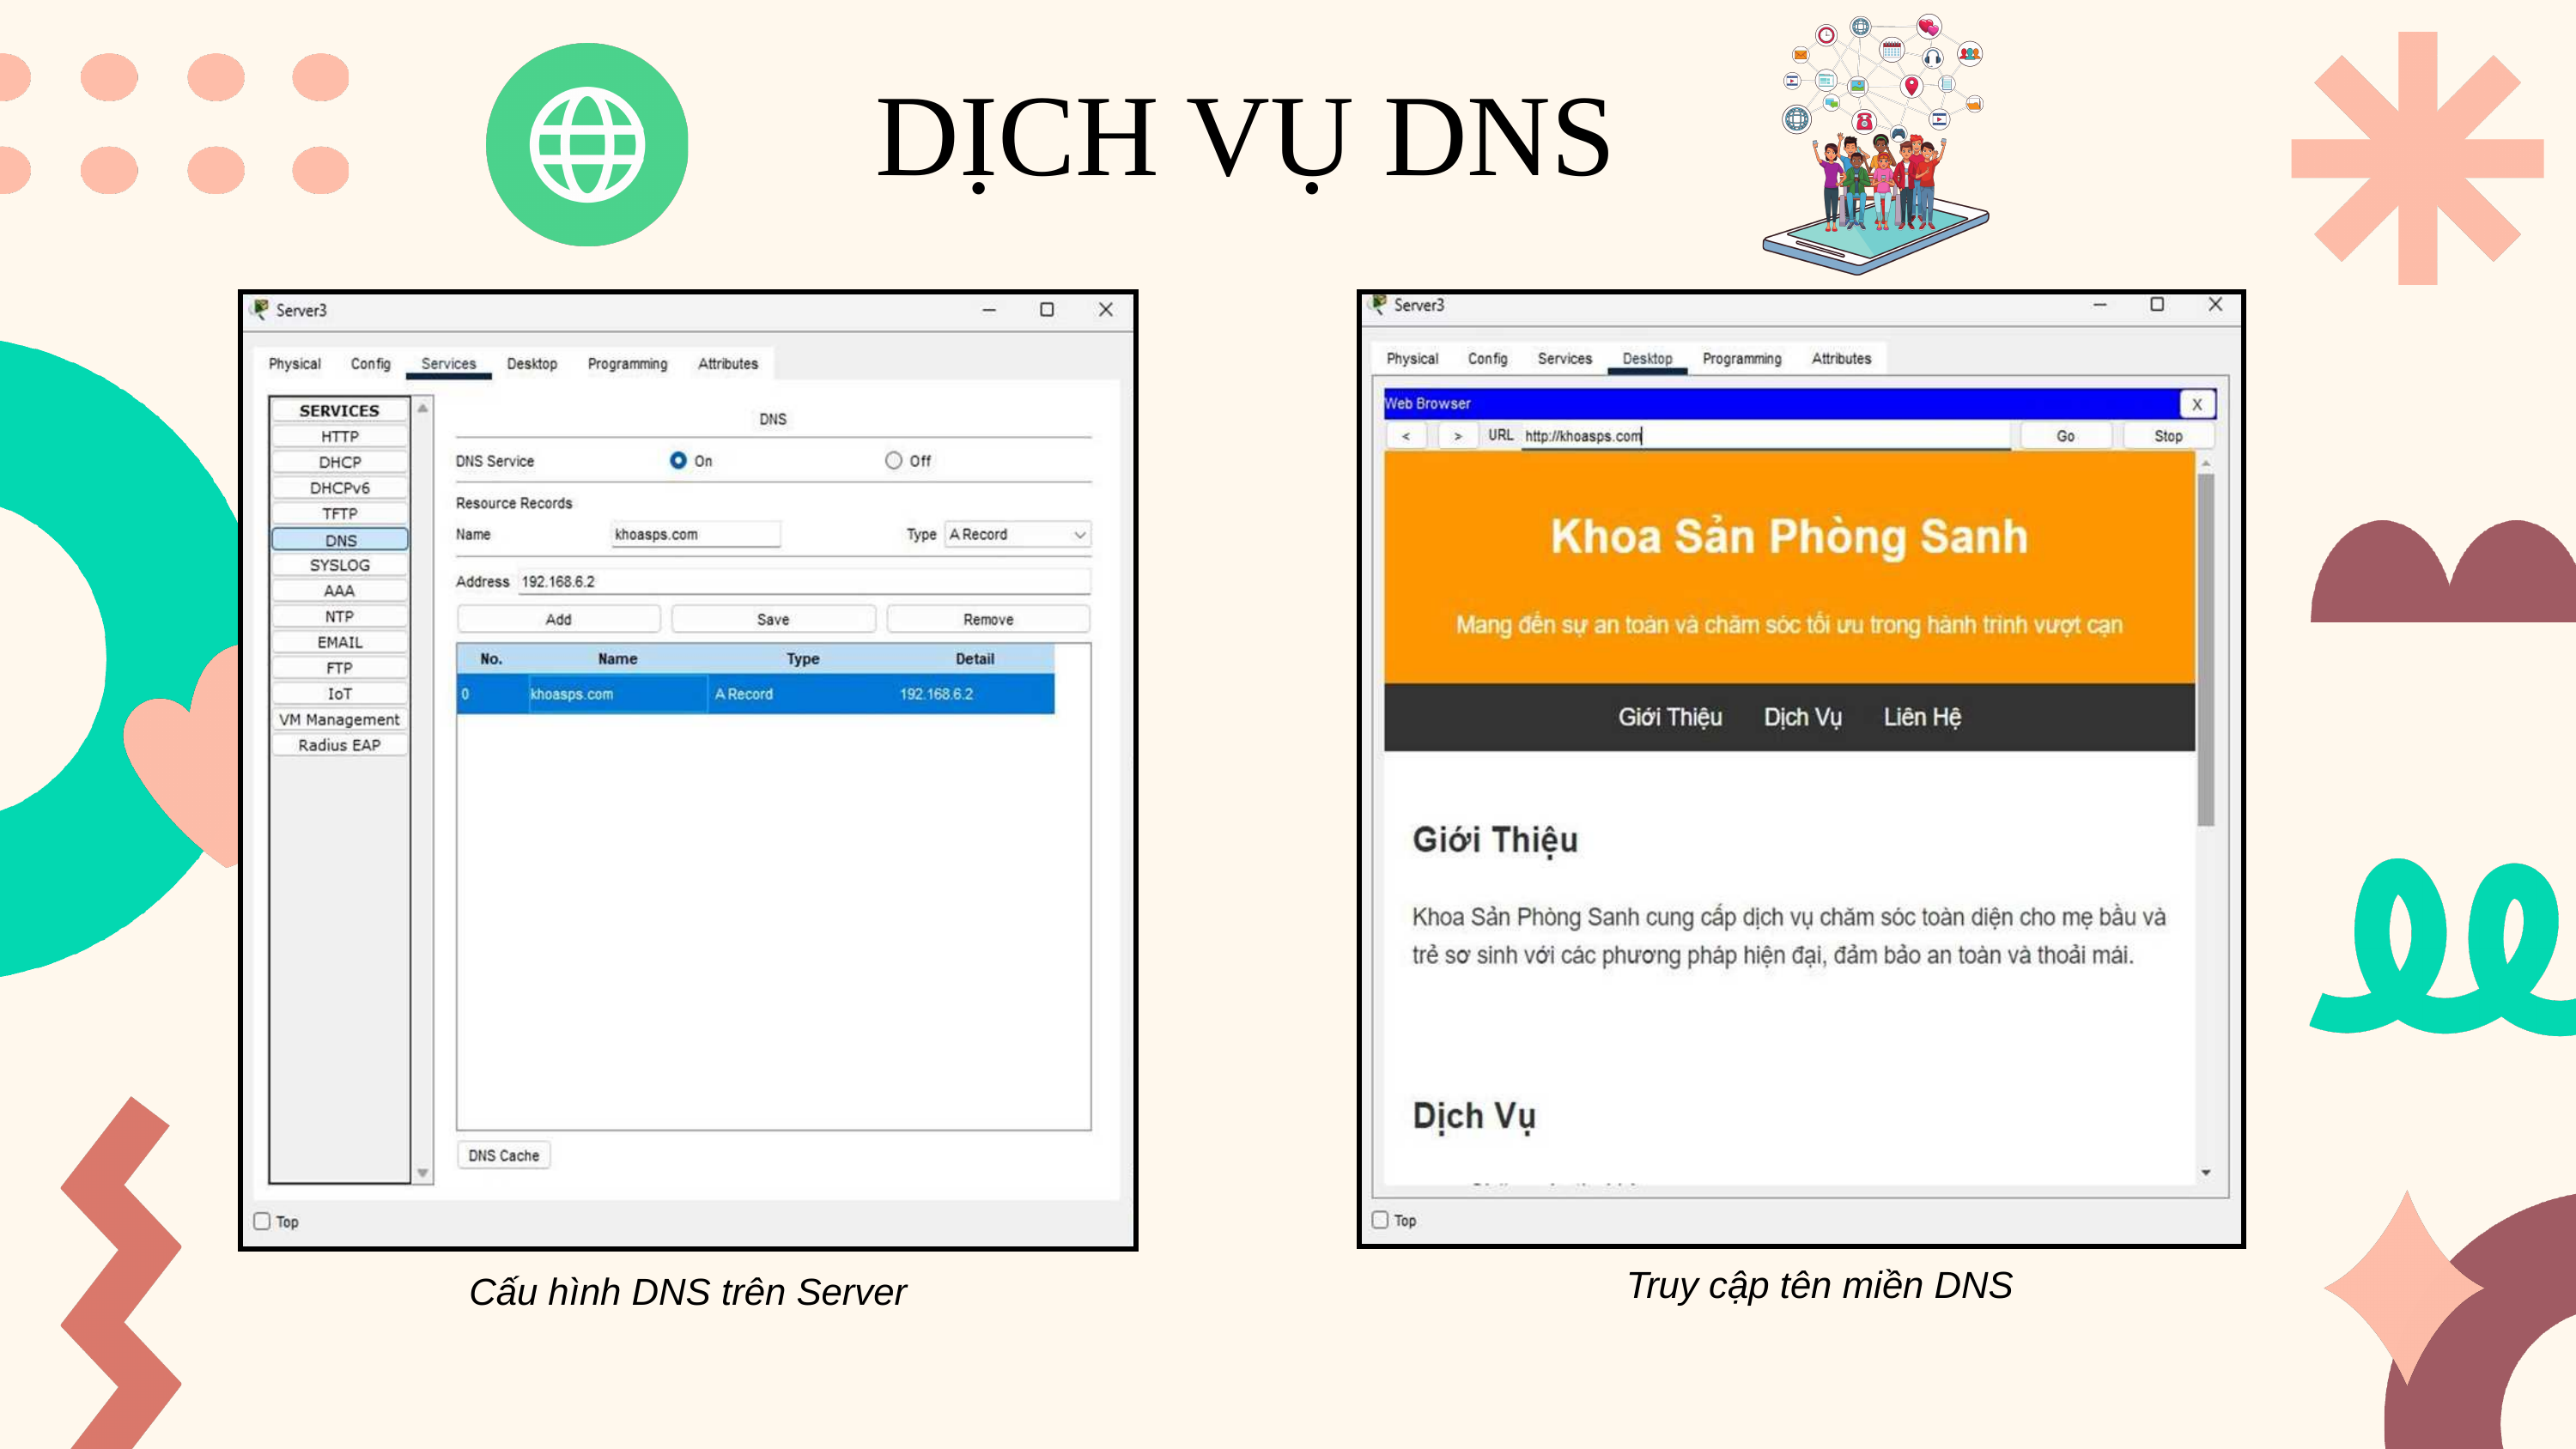

DỊCH VỤ DNS

Truy cập tên miền DNS
Cấu hình DNS trên Server